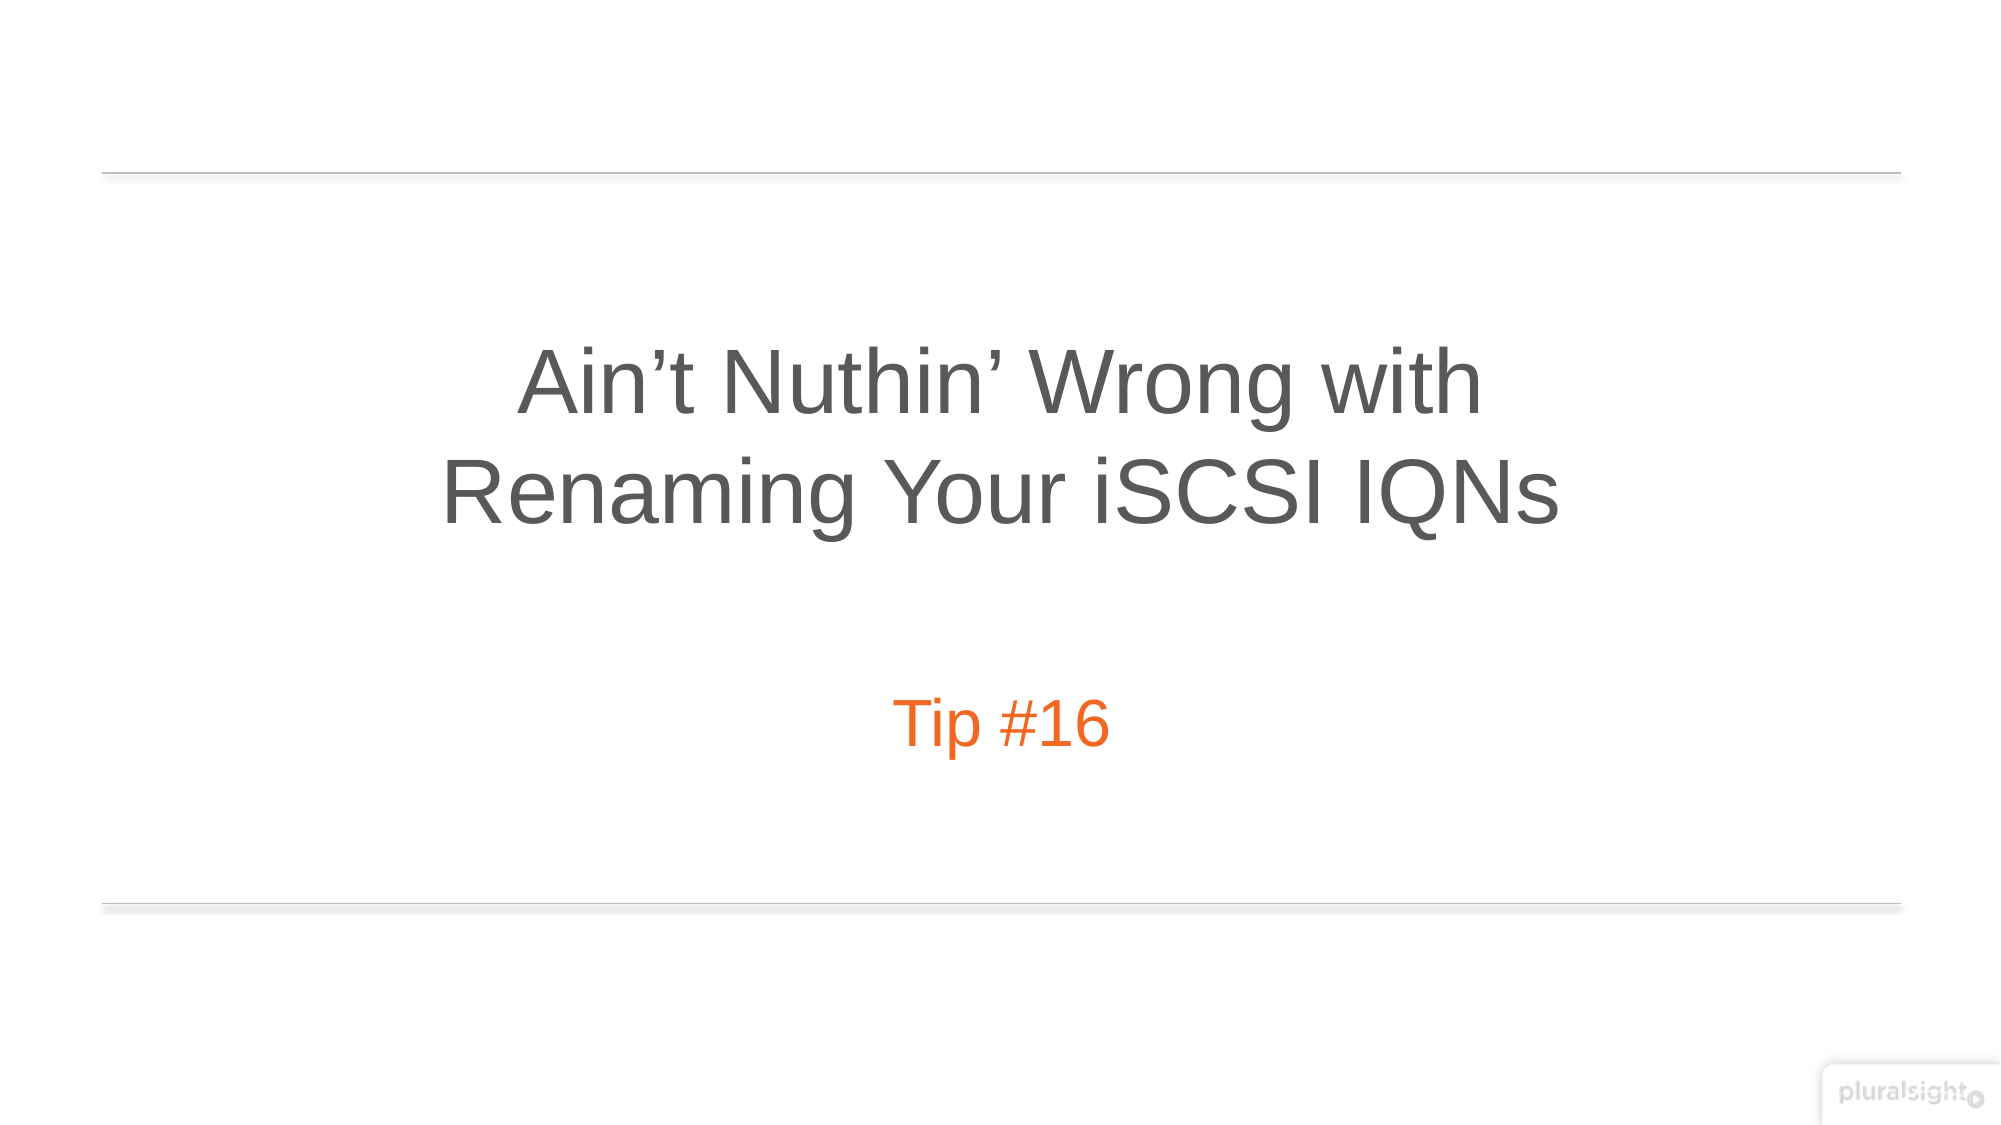

Ain’t Nuthin’ Wrong with
Renaming Your iSCSI IQNs

Tip #16